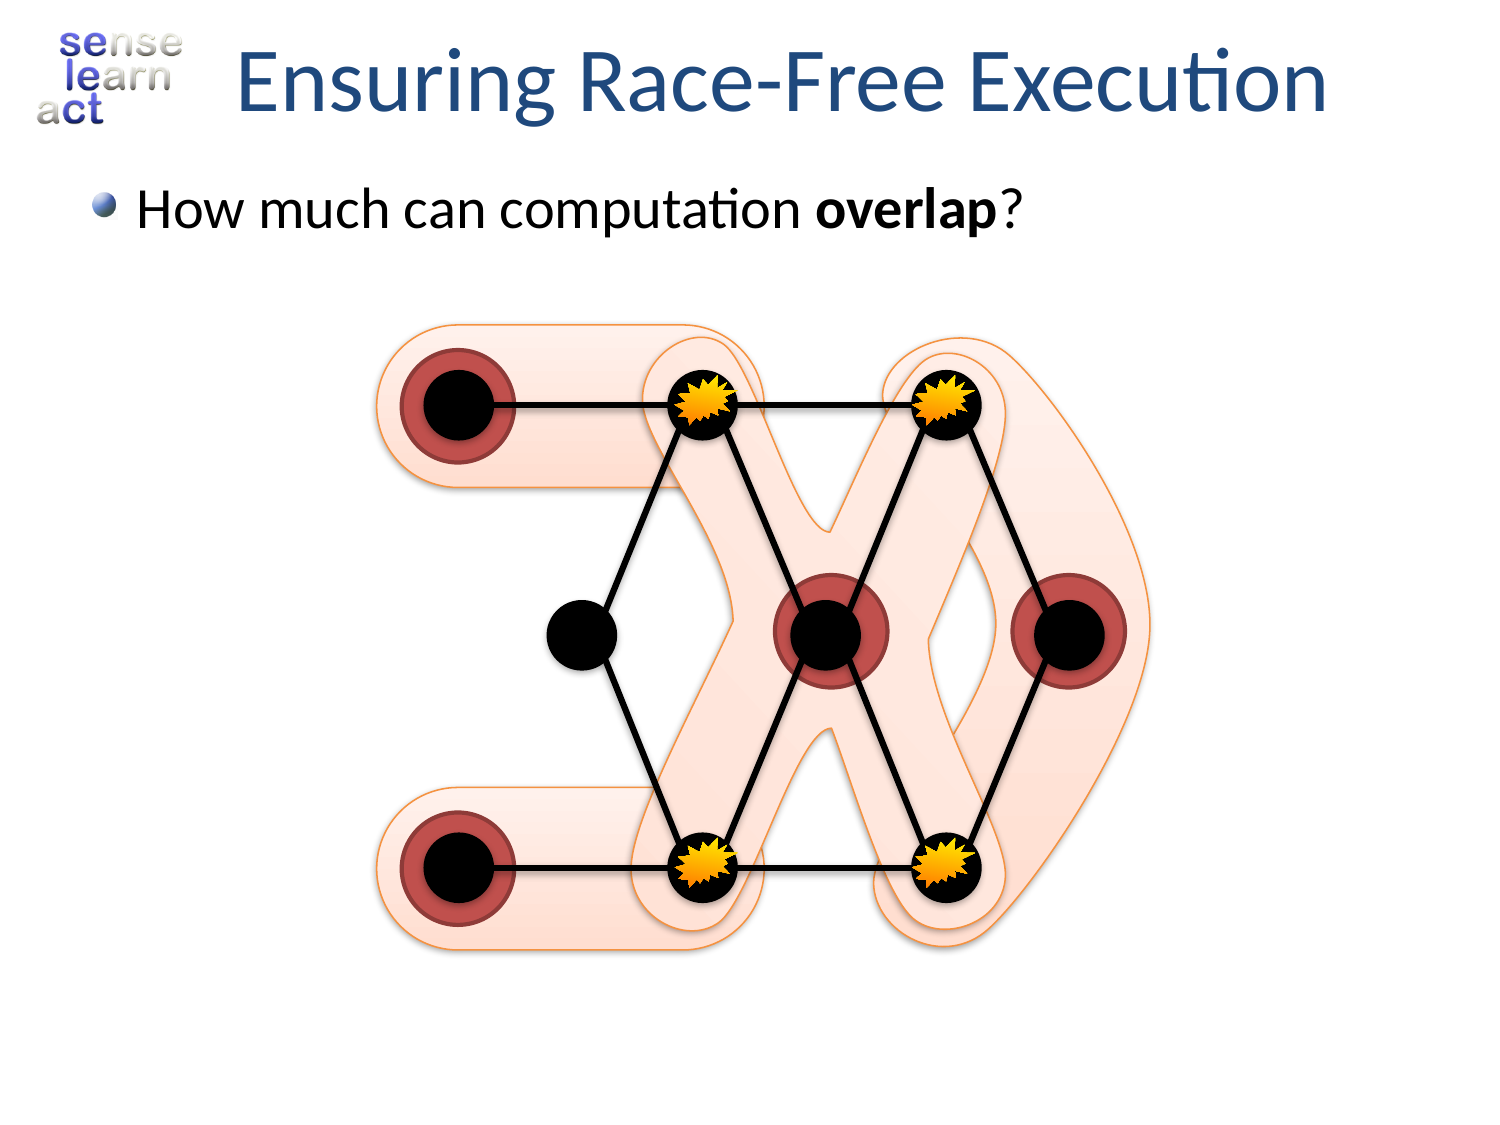

# Ensuring Race-Free Execution
How much can computation overlap?